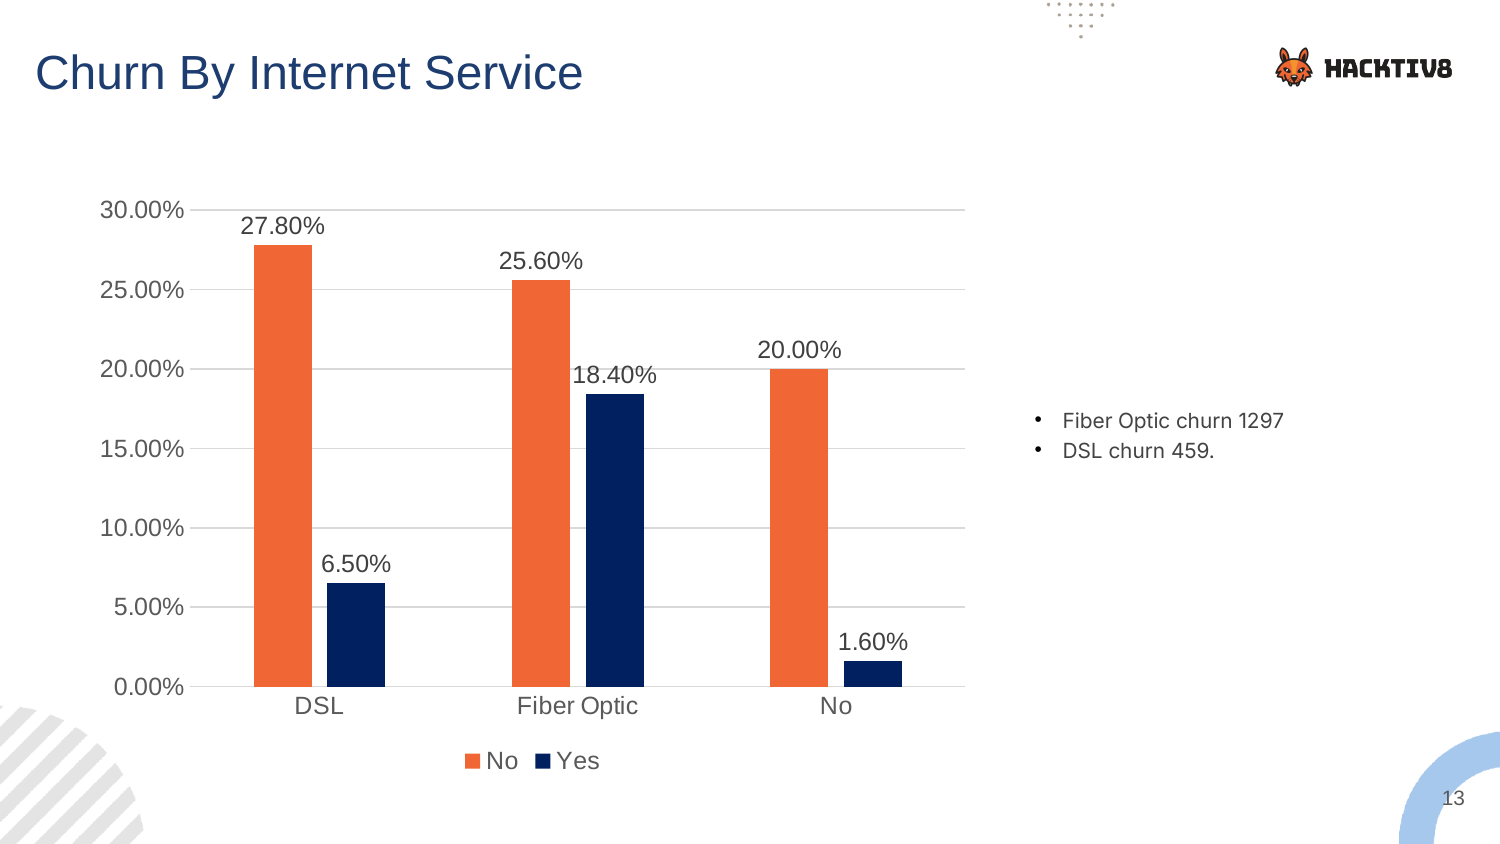

Churn By Internet Service

### Chart

| Category | No | Yes |
|---|---|---|
| DSL | 0.278 | 0.065 |
| Fiber Optic | 0.256 | 0.184 |
| No | 0.2 | 0.016 |
Fiber Optic churn 1297
DSL churn 459.
13